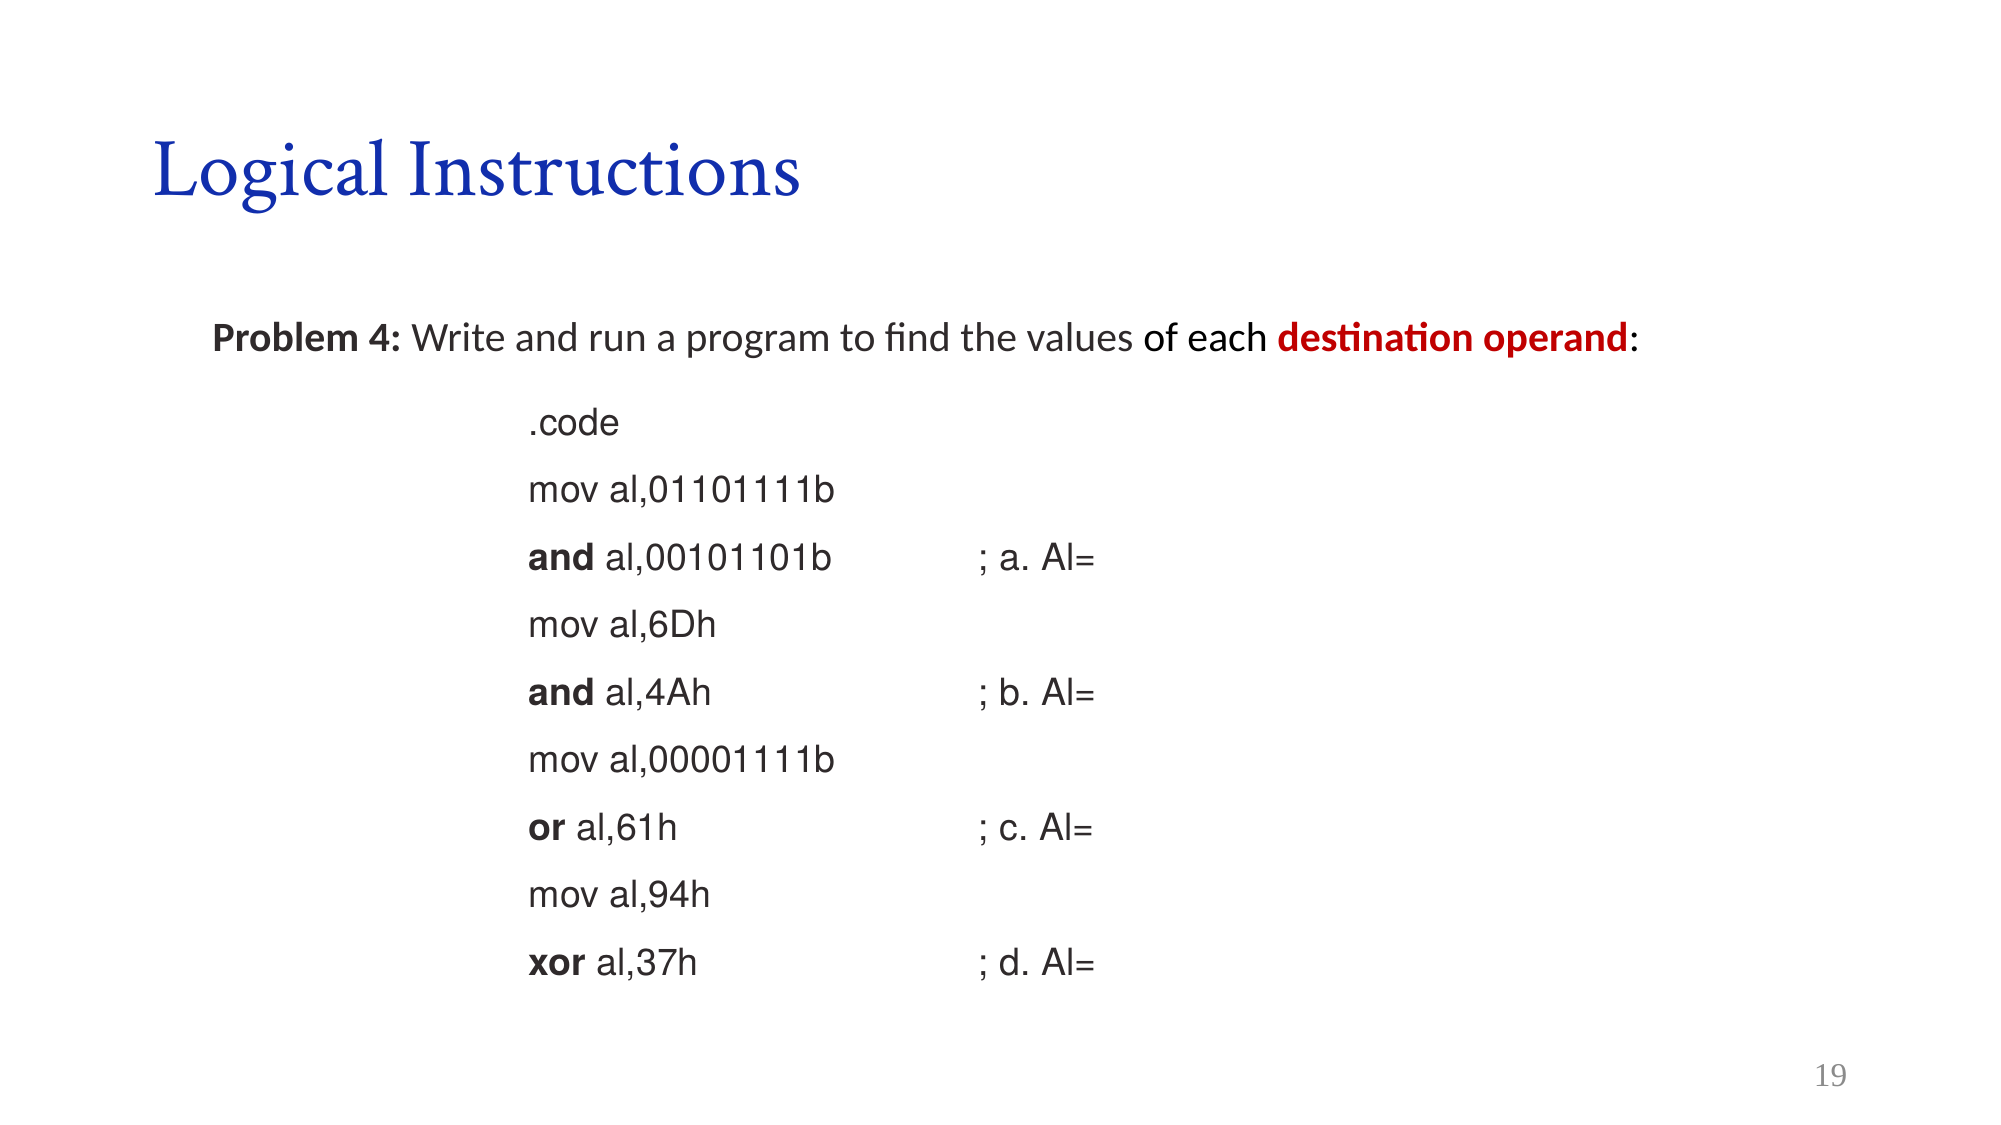

# Logical Instructions
Problem 4: Write and run a program to find the values of each destination operand:
.code
mov al,01101111b
and al,00101101b 	; a. Al=
mov al,6Dh
and al,4Ah 		; b. Al=
mov al,00001111b
or al,61h 		; c. Al=
mov al,94h
xor al,37h 		; d. Al=
19